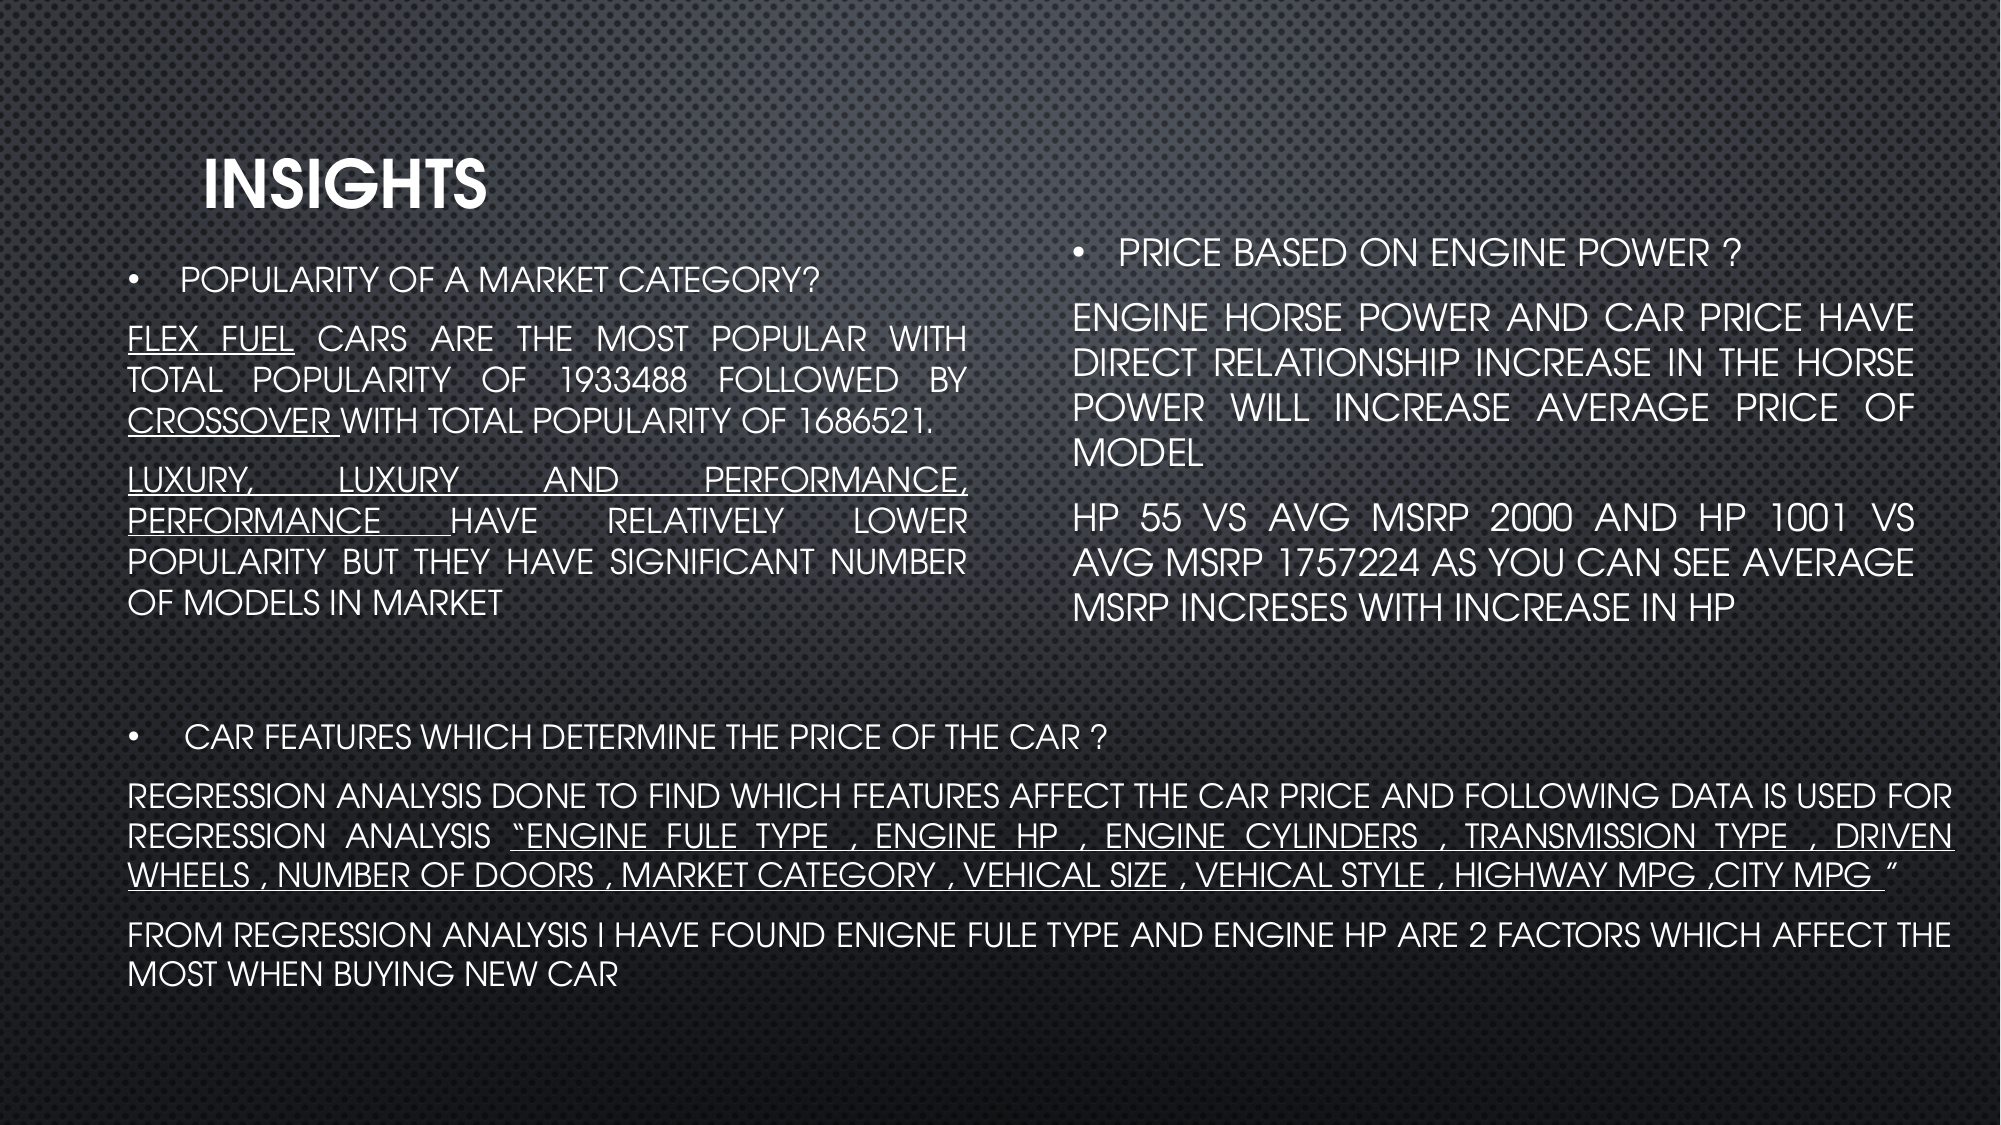

# Insights
price based on engine power ?
Engine horse power and car price have direct relationship increase in the horse power will increase average price of model
Hp 55 vs avg msrp 2000 and Hp 1001 vs avg msrp 1757224 As you can see average msrp increses with increase in hp
 popularity of a market category?
Flex fuel cars are the most popular with total popularity of 1933488 followed by crossover with total popularity of 1686521.
luxury, luxury and performance, performance have relatively lower popularity but they have significant number of models in market
 CAR FEATURES WHICH DETERMINE THE PRICE OF THE CAR ?
REGRESSION ANALYSIS DONE TO FIND WHICH FEATURES AFFECT THE CAR PRICE AND FOLLOWING DATA IS USED FOR REGRESSION ANALYSIS “ENGINE FULE TYPE , Engine HP , Engine Cylinders , TRANSMISSION TYPE , DRIVEN WHEELS , NUMBER OF DOORS , MARKET CATEGORY , VEHICAL SIZE , VEHICAL STYLE , HIGHWAY MPG ,CITY MPG ”
FROM REGRESSION ANALYSIS I HAVE FOUND ENIGNE FULE TYPE AND ENGINE HP ARE 2 FACTORS WHICH AFFECT THE MOST WHEN BUYING NEW CAR